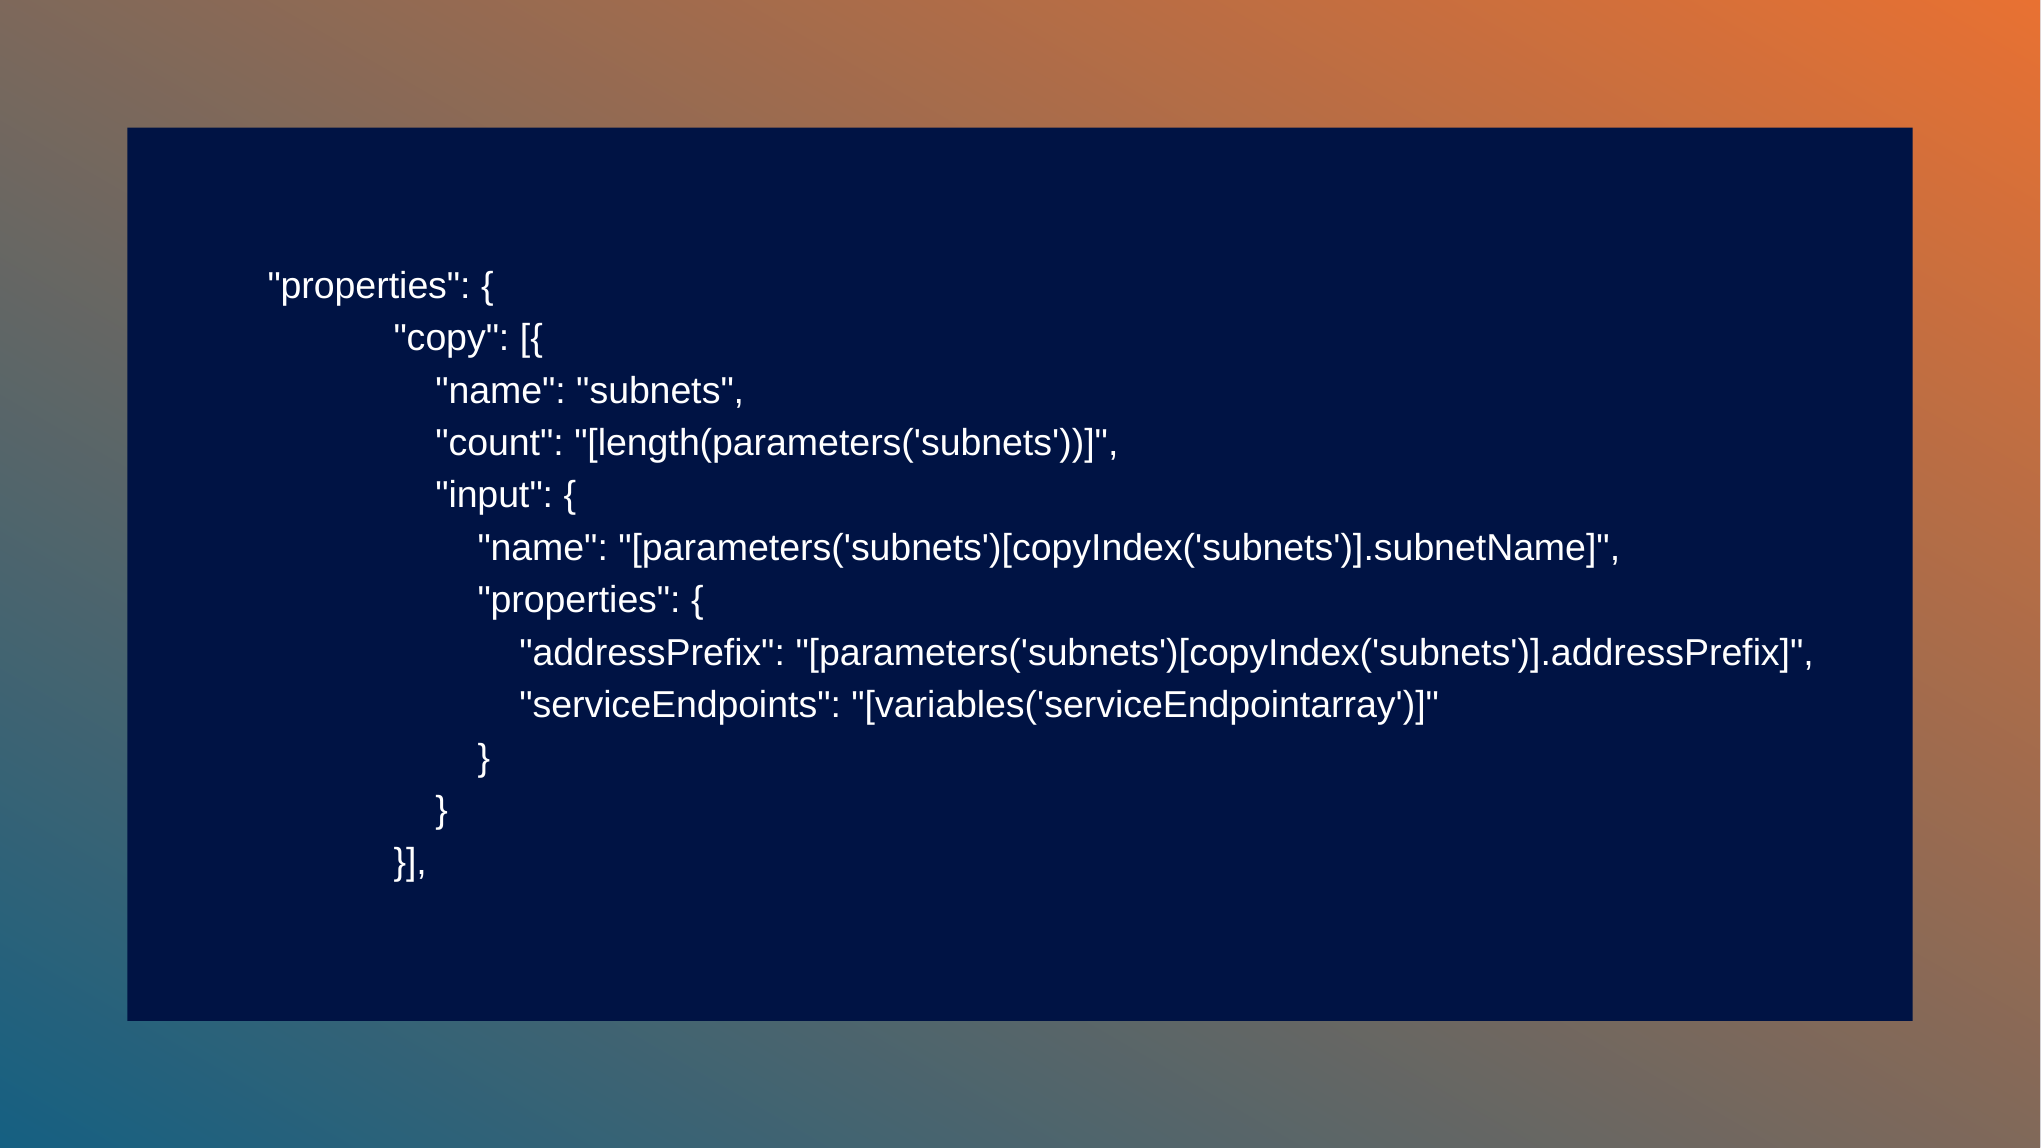

"properties": {
            "copy": [{
                "name": "subnets",
                "count": "[length(parameters('subnets'))]",
                "input": {
                    "name": "[parameters('subnets')[copyIndex('subnets')].subnetName]",
                    "properties": {
                        "addressPrefix": "[parameters('subnets')[copyIndex('subnets')].addressPrefix]",
                        "serviceEndpoints": "[variables('serviceEndpointarray')]"
                    }
                }
            }],